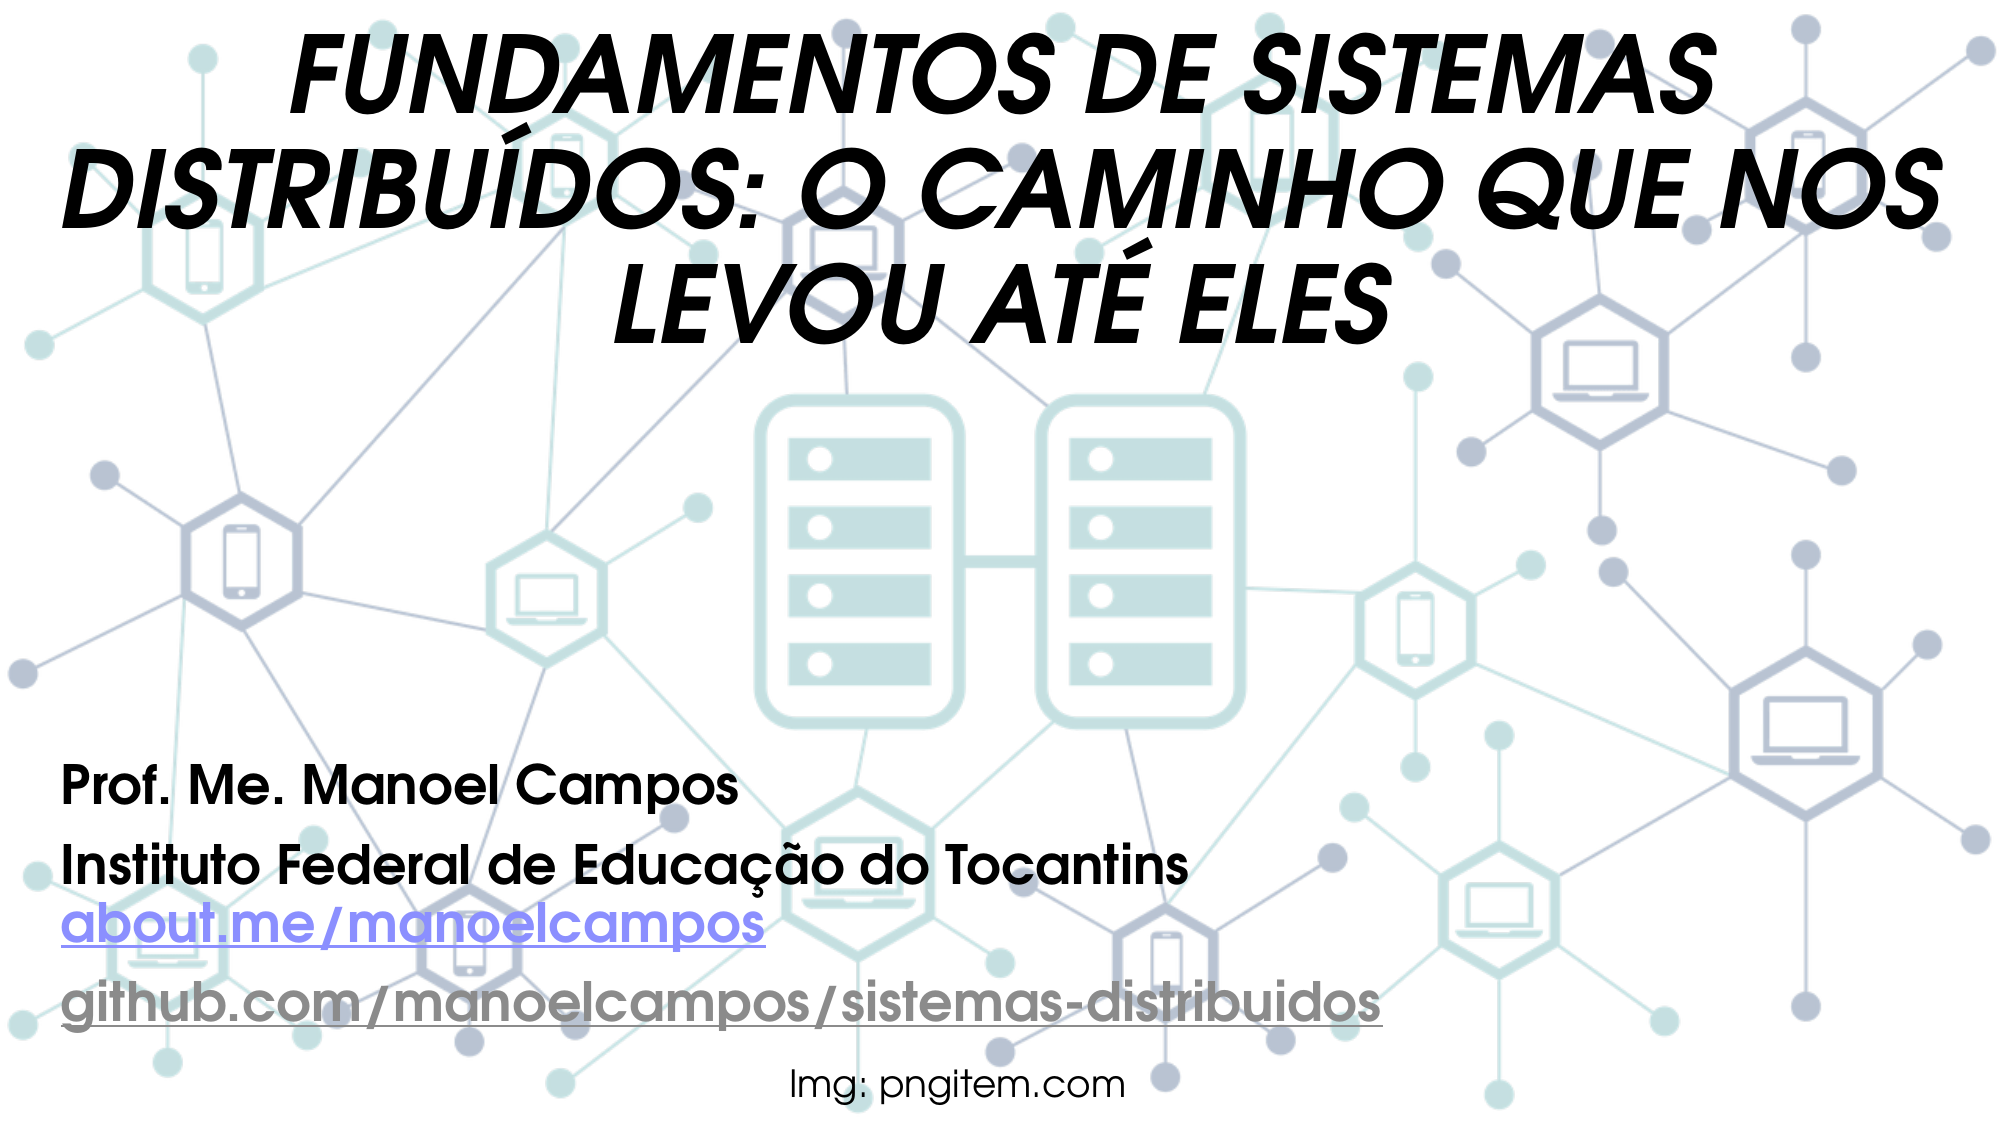

# Fundamentos de Sistemas Distribuídos: o caminho que nos levou até eles
Prof. Me. Manoel Campos
Instituto Federal de Educação do Tocantins
about.me/manoelcampos
github.com/manoelcampos/sistemas-distribuidos
Img: pngitem.com